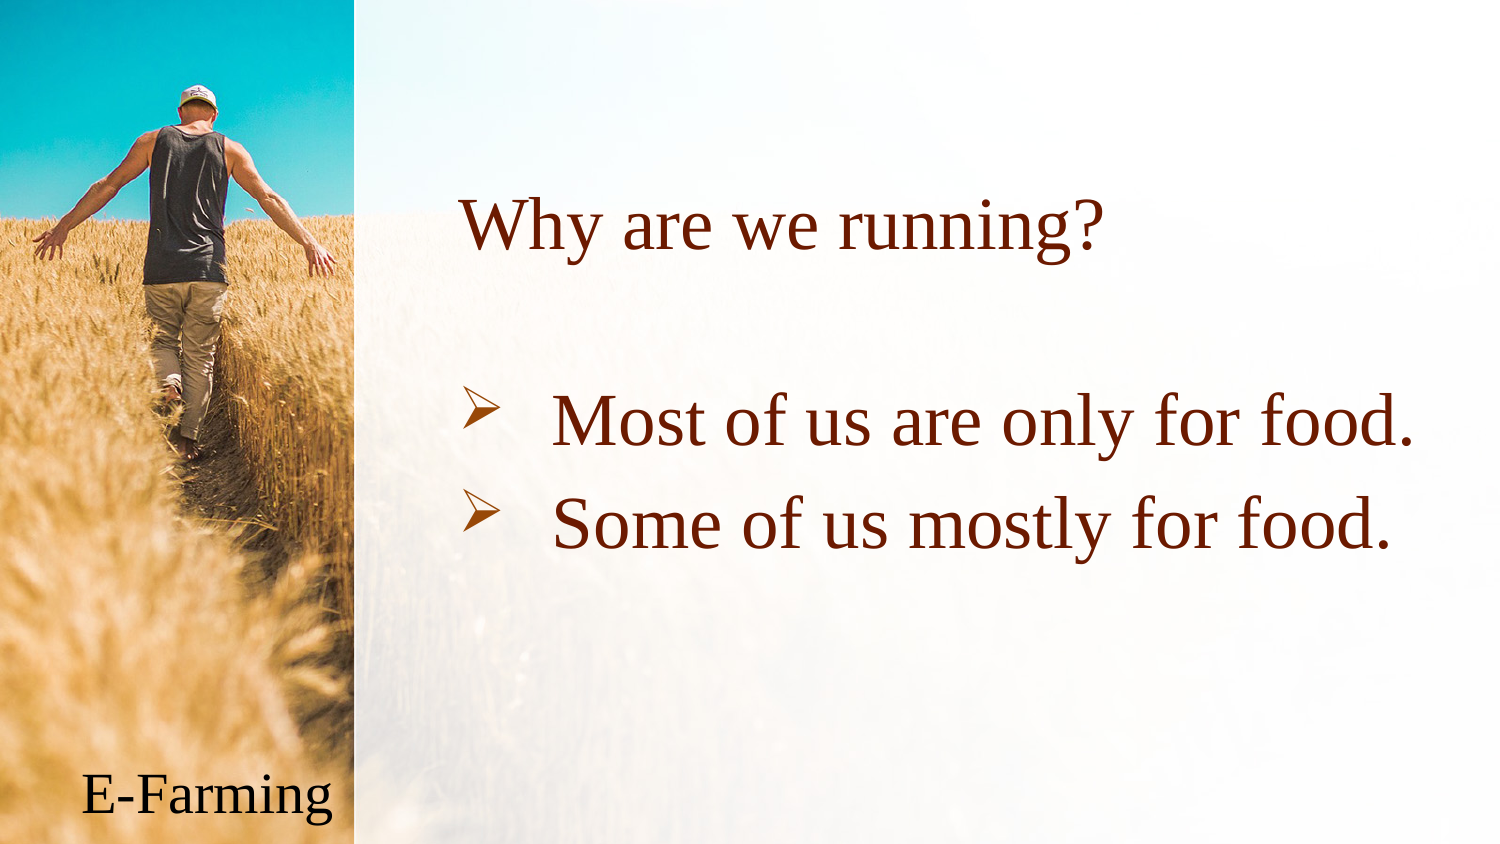

Why are we running?

Most of us are only for food.
Some of us mostly for food.
E-Farming